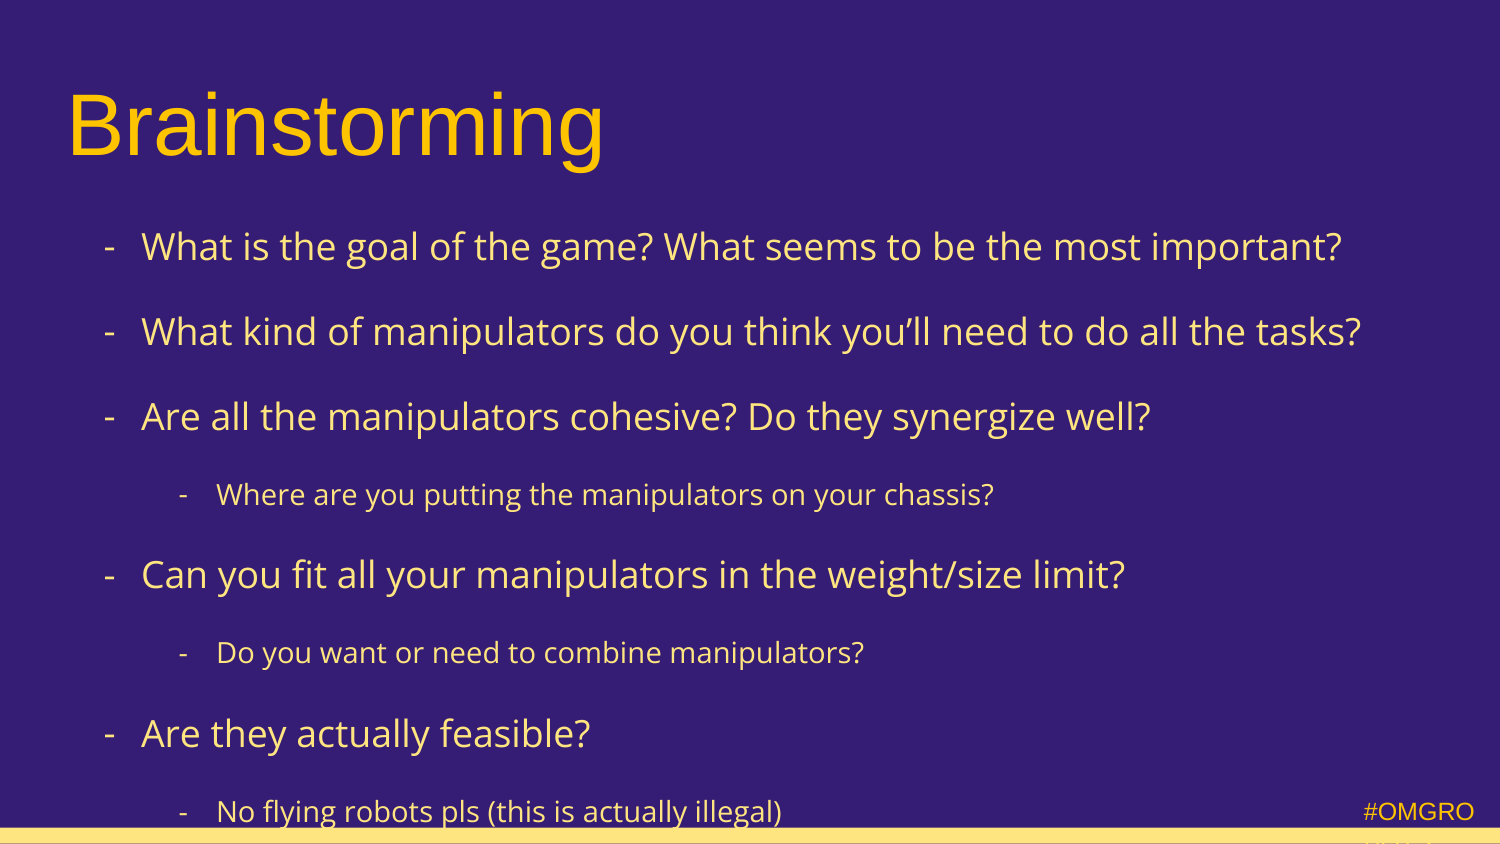

# Brainstorming
What is the goal of the game? What seems to be the most important?
What kind of manipulators do you think you’ll need to do all the tasks?
Are all the manipulators cohesive? Do they synergize well?
Where are you putting the manipulators on your chassis?
Can you fit all your manipulators in the weight/size limit?
Do you want or need to combine manipulators?
Are they actually feasible?
No flying robots pls (this is actually illegal)